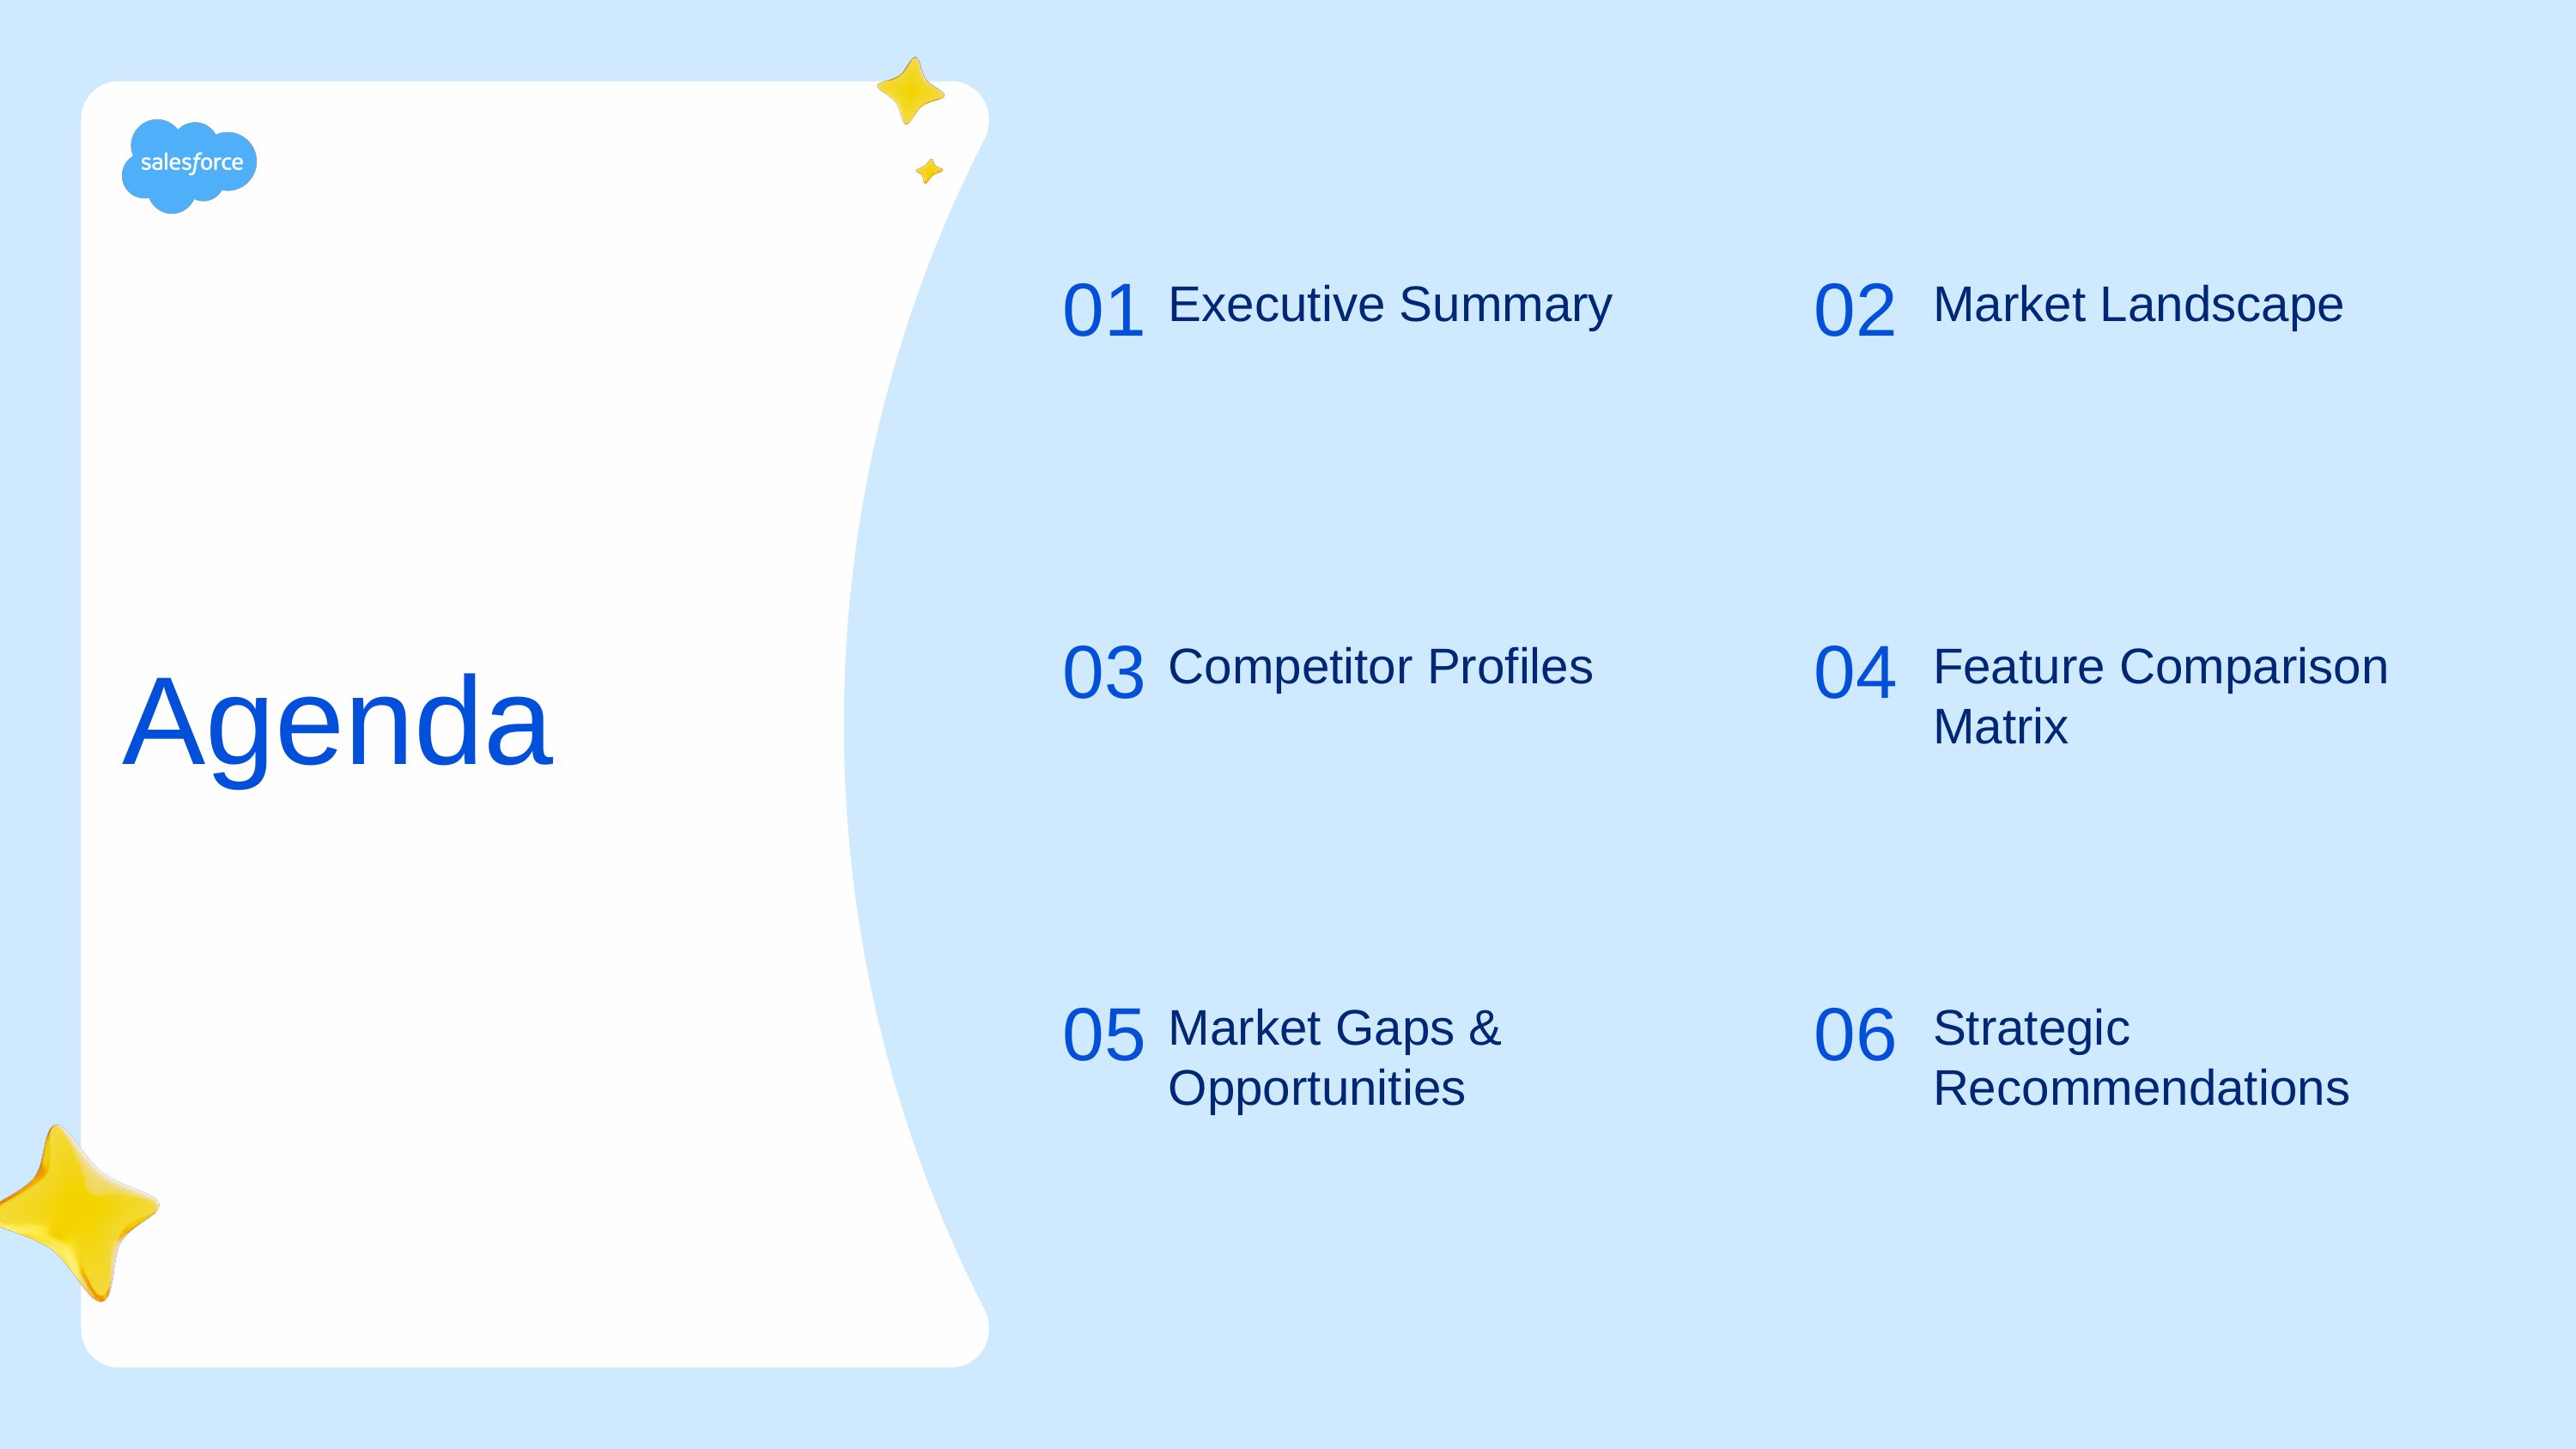

01
Executive Summary
02
Market Landscape
# Agenda
03
Competitor Profiles
04
Feature Comparison Matrix
05
Market Gaps & Opportunities

06
Strategic Recommendations